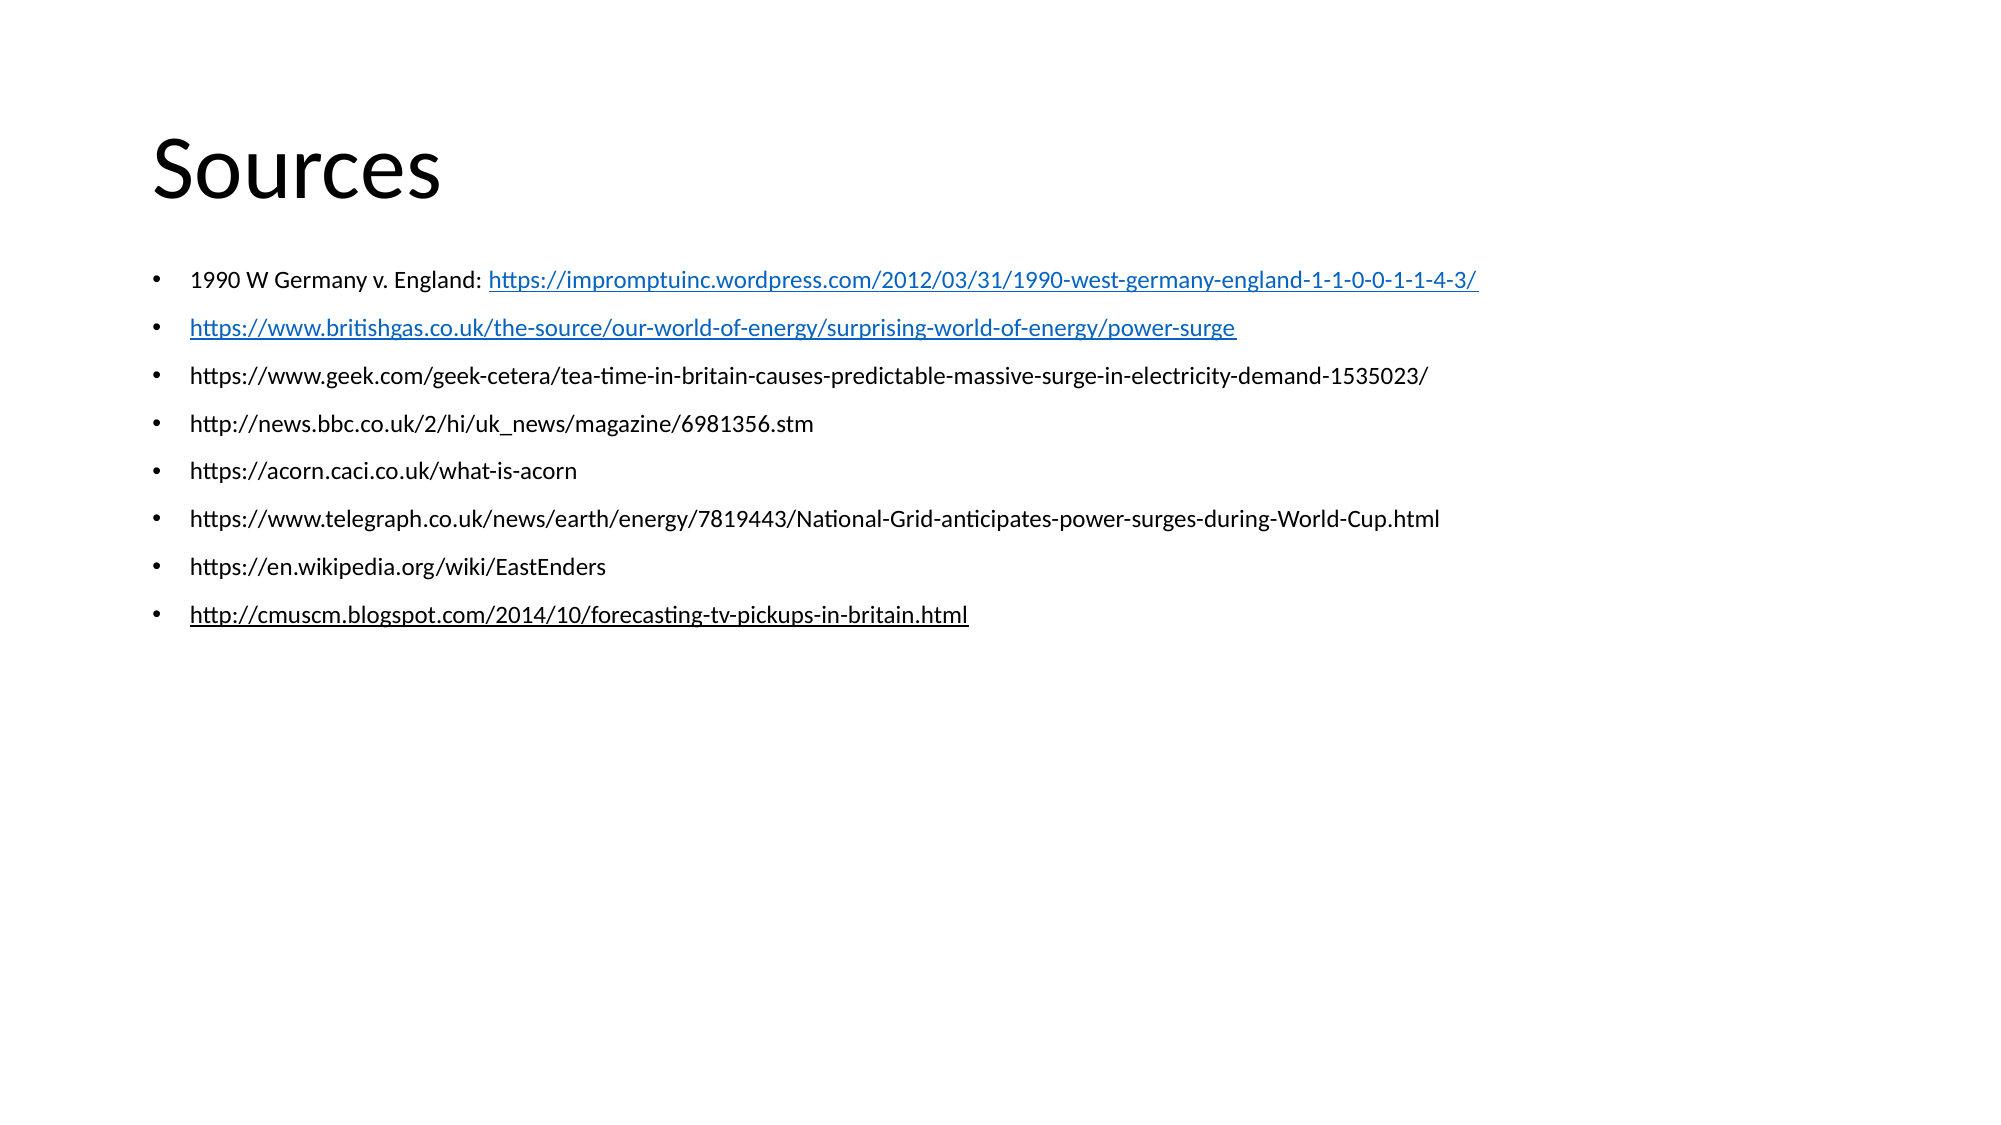

# Sources
1990 W Germany v. England: https://impromptuinc.wordpress.com/2012/03/31/1990-west-germany-england-1-1-0-0-1-1-4-3/
https://www.britishgas.co.uk/the-source/our-world-of-energy/surprising-world-of-energy/power-surge
https://www.geek.com/geek-cetera/tea-time-in-britain-causes-predictable-massive-surge-in-electricity-demand-1535023/
http://news.bbc.co.uk/2/hi/uk_news/magazine/6981356.stm
https://acorn.caci.co.uk/what-is-acorn
https://www.telegraph.co.uk/news/earth/energy/7819443/National-Grid-anticipates-power-surges-during-World-Cup.html
https://en.wikipedia.org/wiki/EastEnders
http://cmuscm.blogspot.com/2014/10/forecasting-tv-pickups-in-britain.html